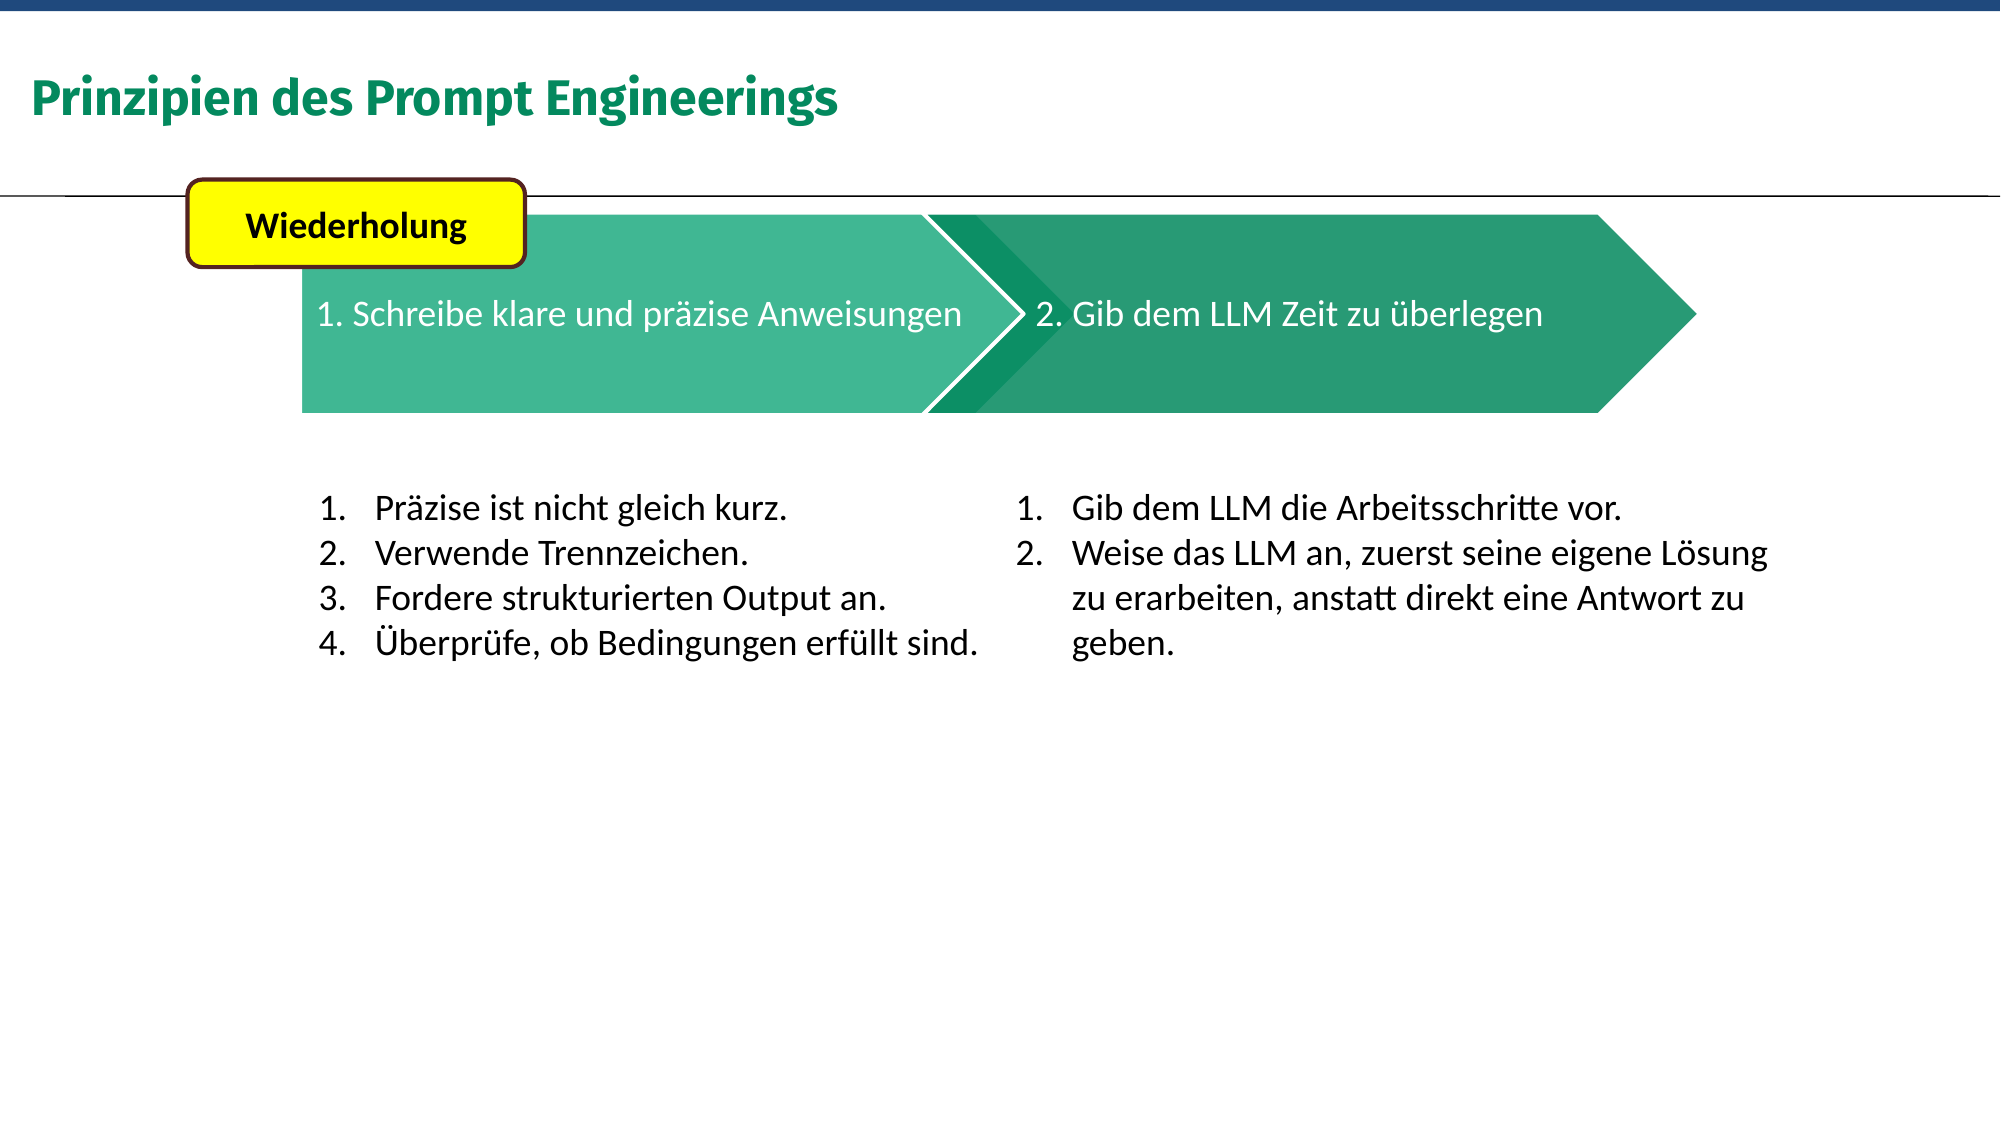

# Prinzipien des Prompt Engineerings
Wiederholung

1. Schreibe klare und präzise Anweisungen

2. Gib dem LLM Zeit zu überlegen
Präzise ist nicht gleich kurz.
Verwende Trennzeichen.
Fordere strukturierten Output an.
Überprüfe, ob Bedingungen erfüllt sind.
Gib dem LLM die Arbeitsschritte vor.
Weise das LLM an, zuerst seine eigene Lösung
zu erarbeiten, anstatt direkt eine Antwort zu geben.